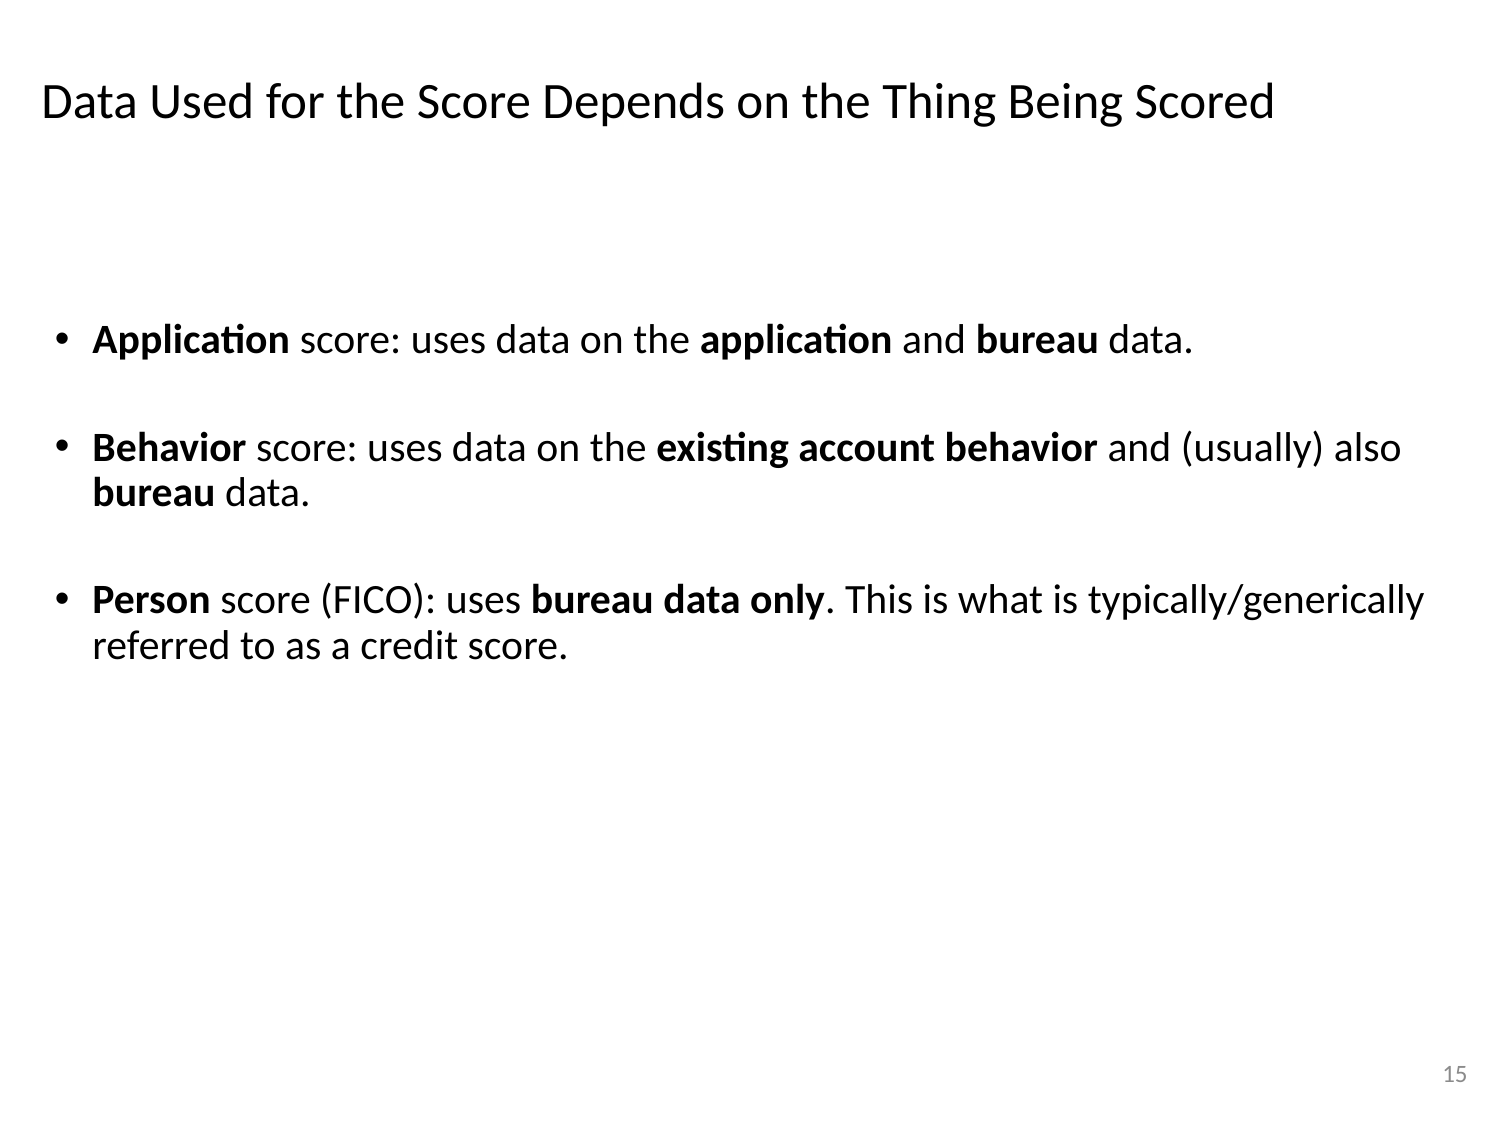

# Data Used for the Score Depends on the Thing Being Scored
Application score: uses data on the application and bureau data.
Behavior score: uses data on the existing account behavior and (usually) also bureau data.
Person score (FICO): uses bureau data only. This is what is typically/generically referred to as a credit score.

15